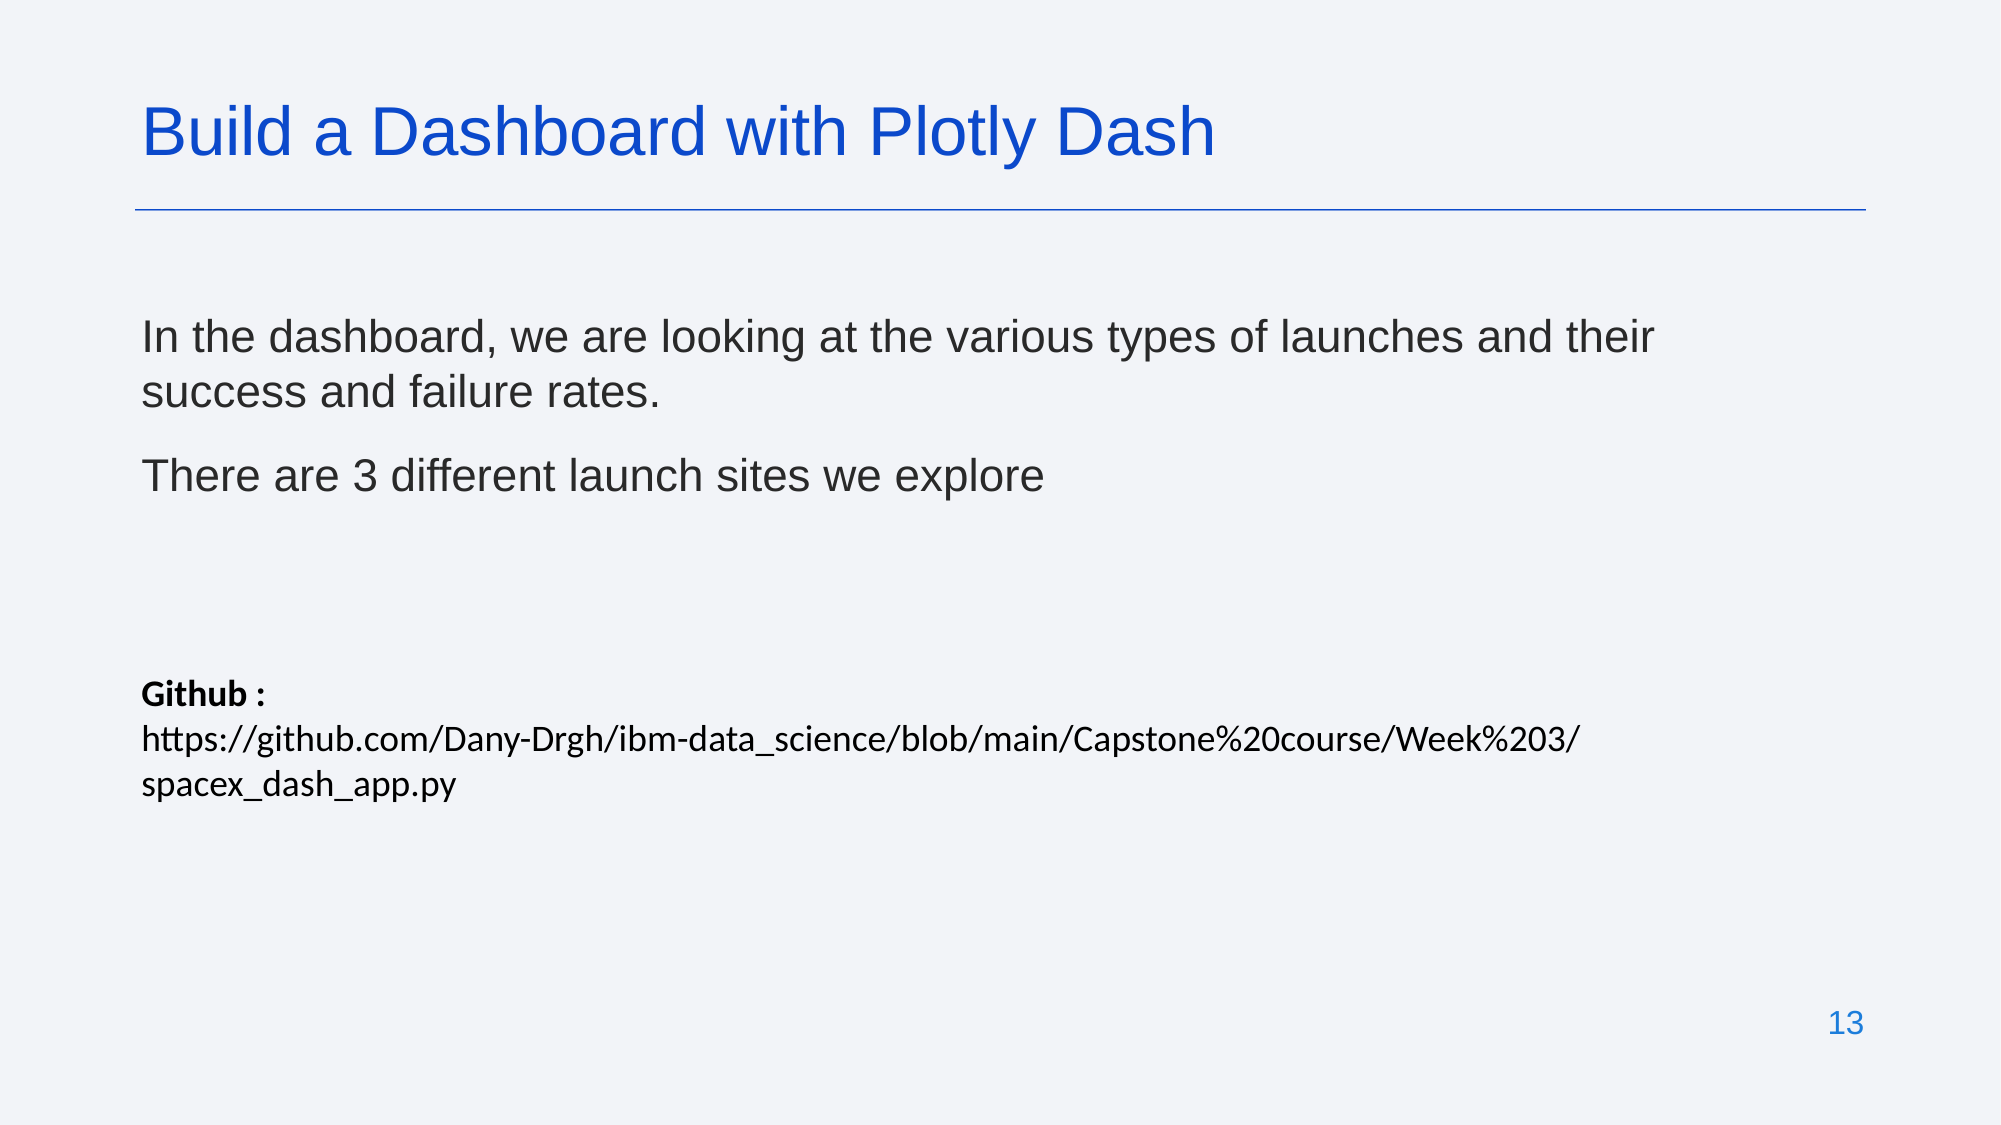

Build a Dashboard with Plotly Dash
In the dashboard, we are looking at the various types of launches and their success and failure rates.
There are 3 different launch sites we explore

Github :
https://github.com/Dany-Drgh/ibm-data_science/blob/main/Capstone%20course/Week%203/spacex_dash_app.py
13